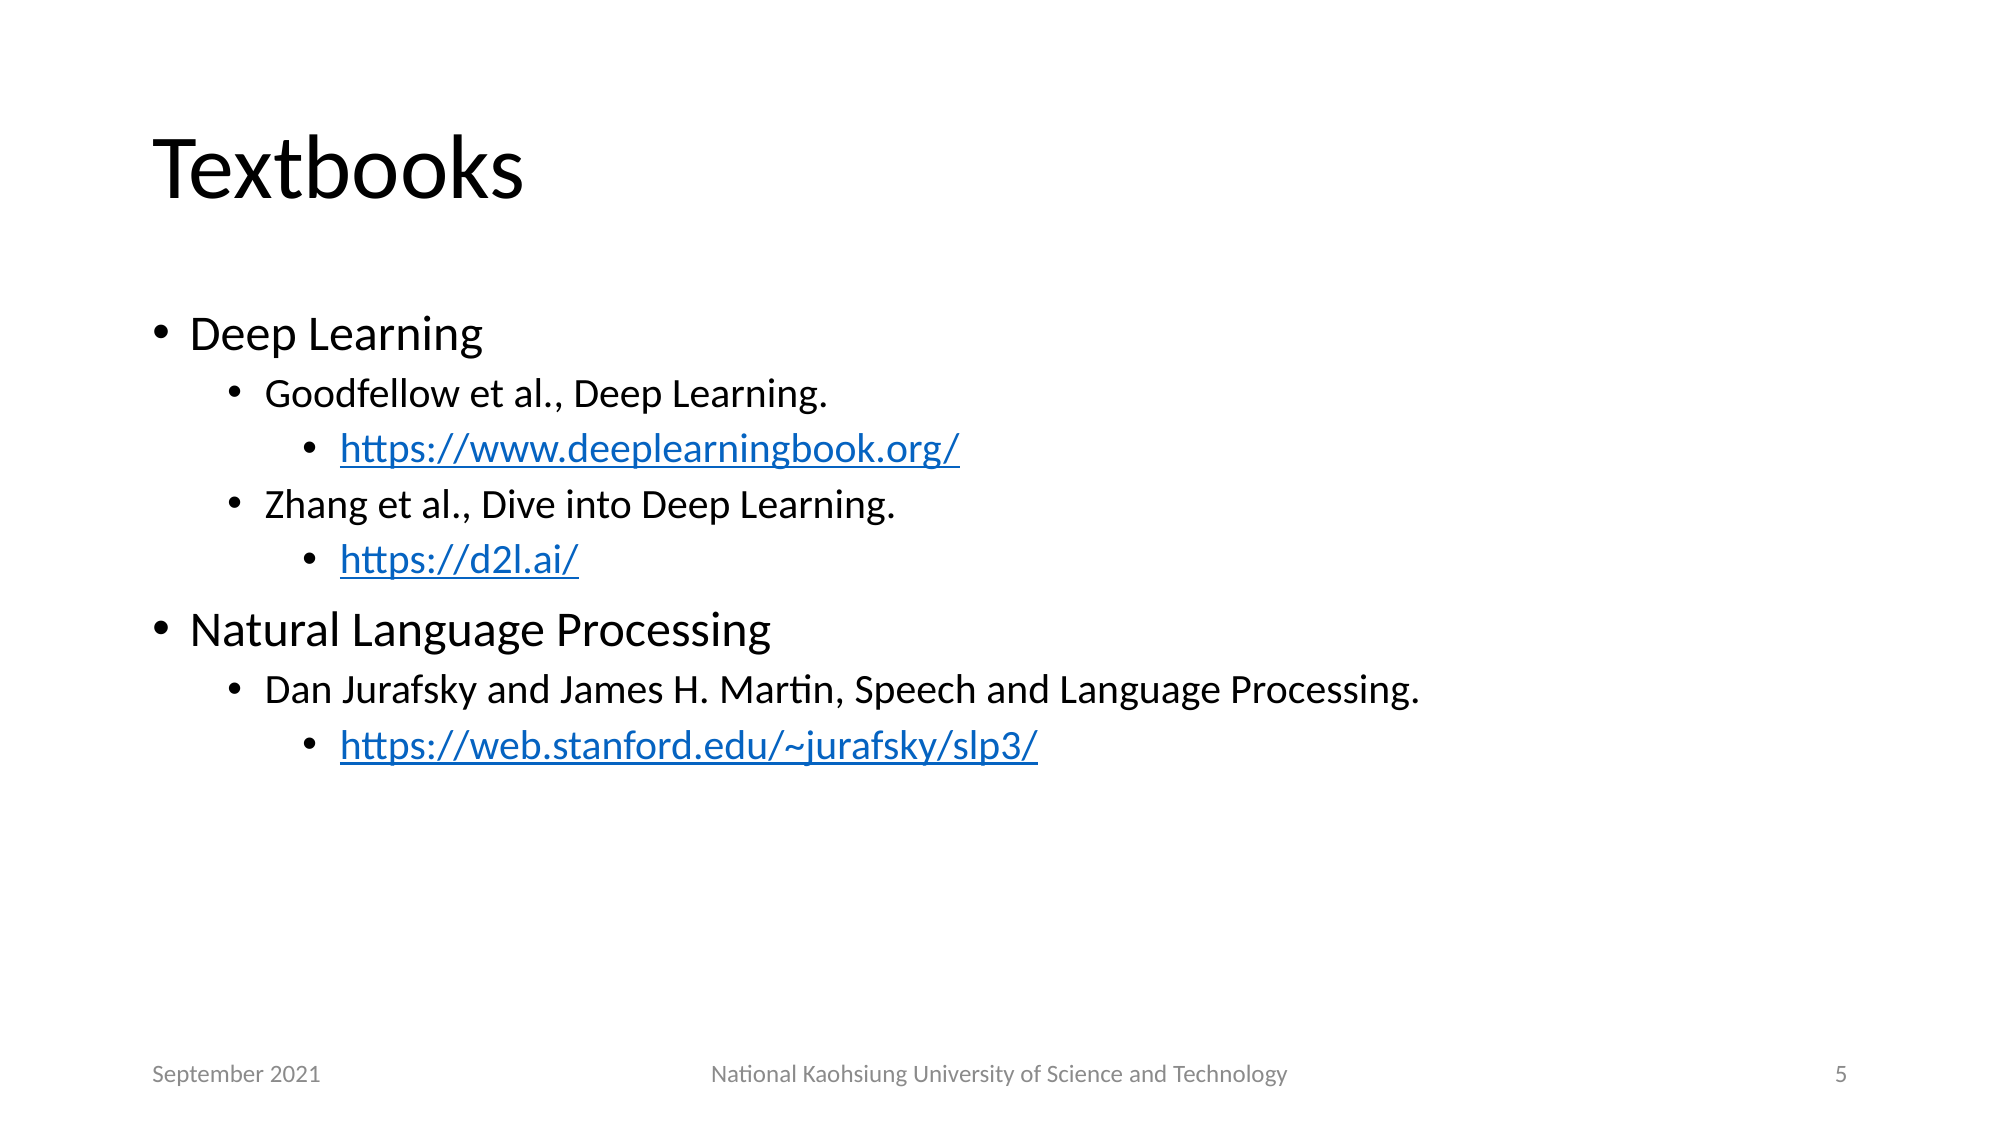

# Textbooks
Deep Learning
Goodfellow et al., Deep Learning.
https://www.deeplearningbook.org/
Zhang et al., Dive into Deep Learning.
https://d2l.ai/
Natural Language Processing
Dan Jurafsky and James H. Martin, Speech and Language Processing.
https://web.stanford.edu/~jurafsky/slp3/
September 2021
National Kaohsiung University of Science and Technology
5